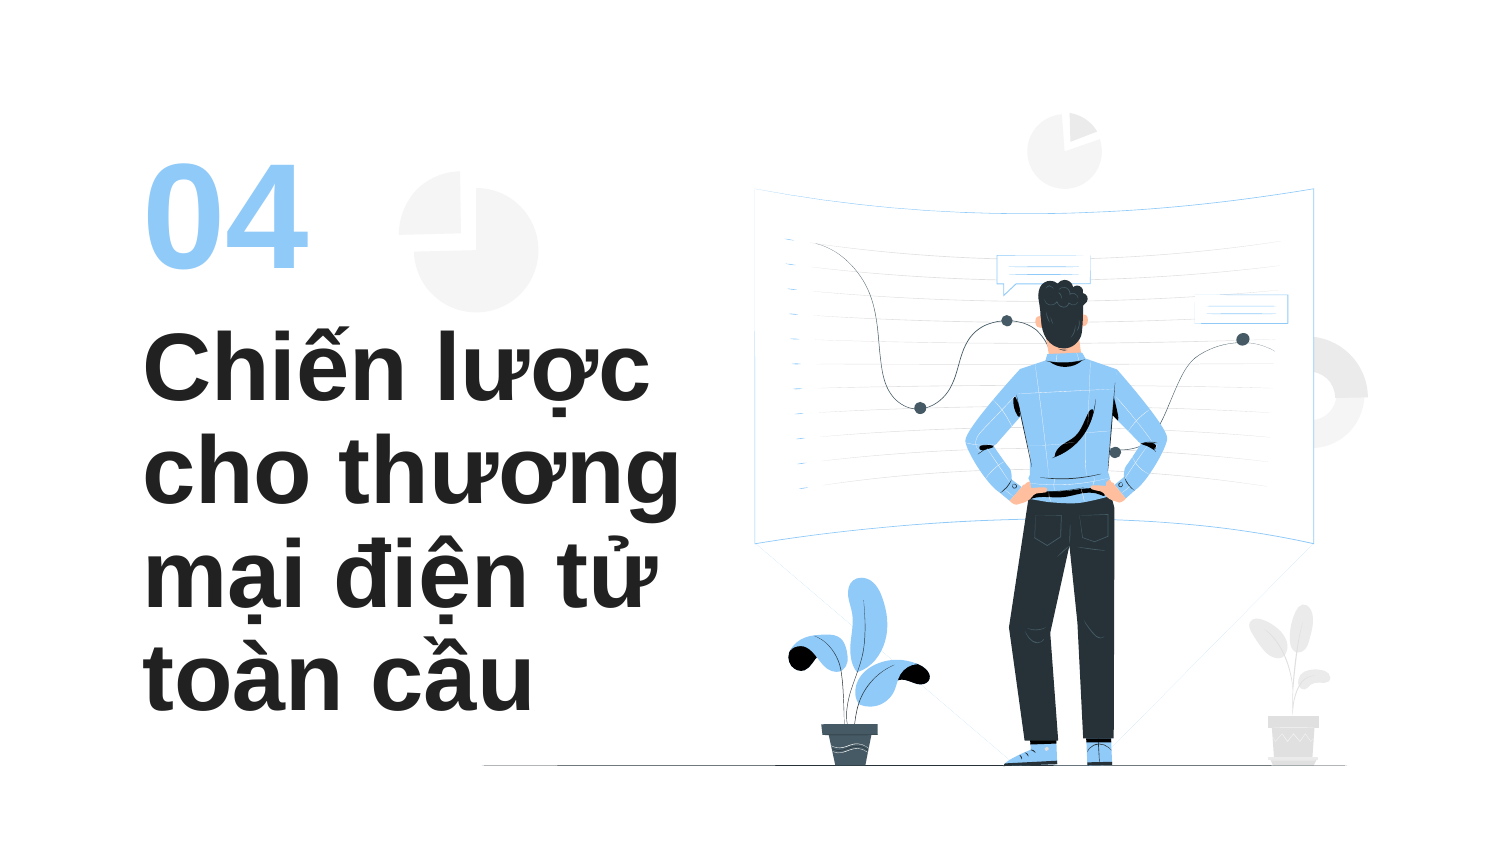

04
# Chiến lược cho thương mại điện tử toàn cầu